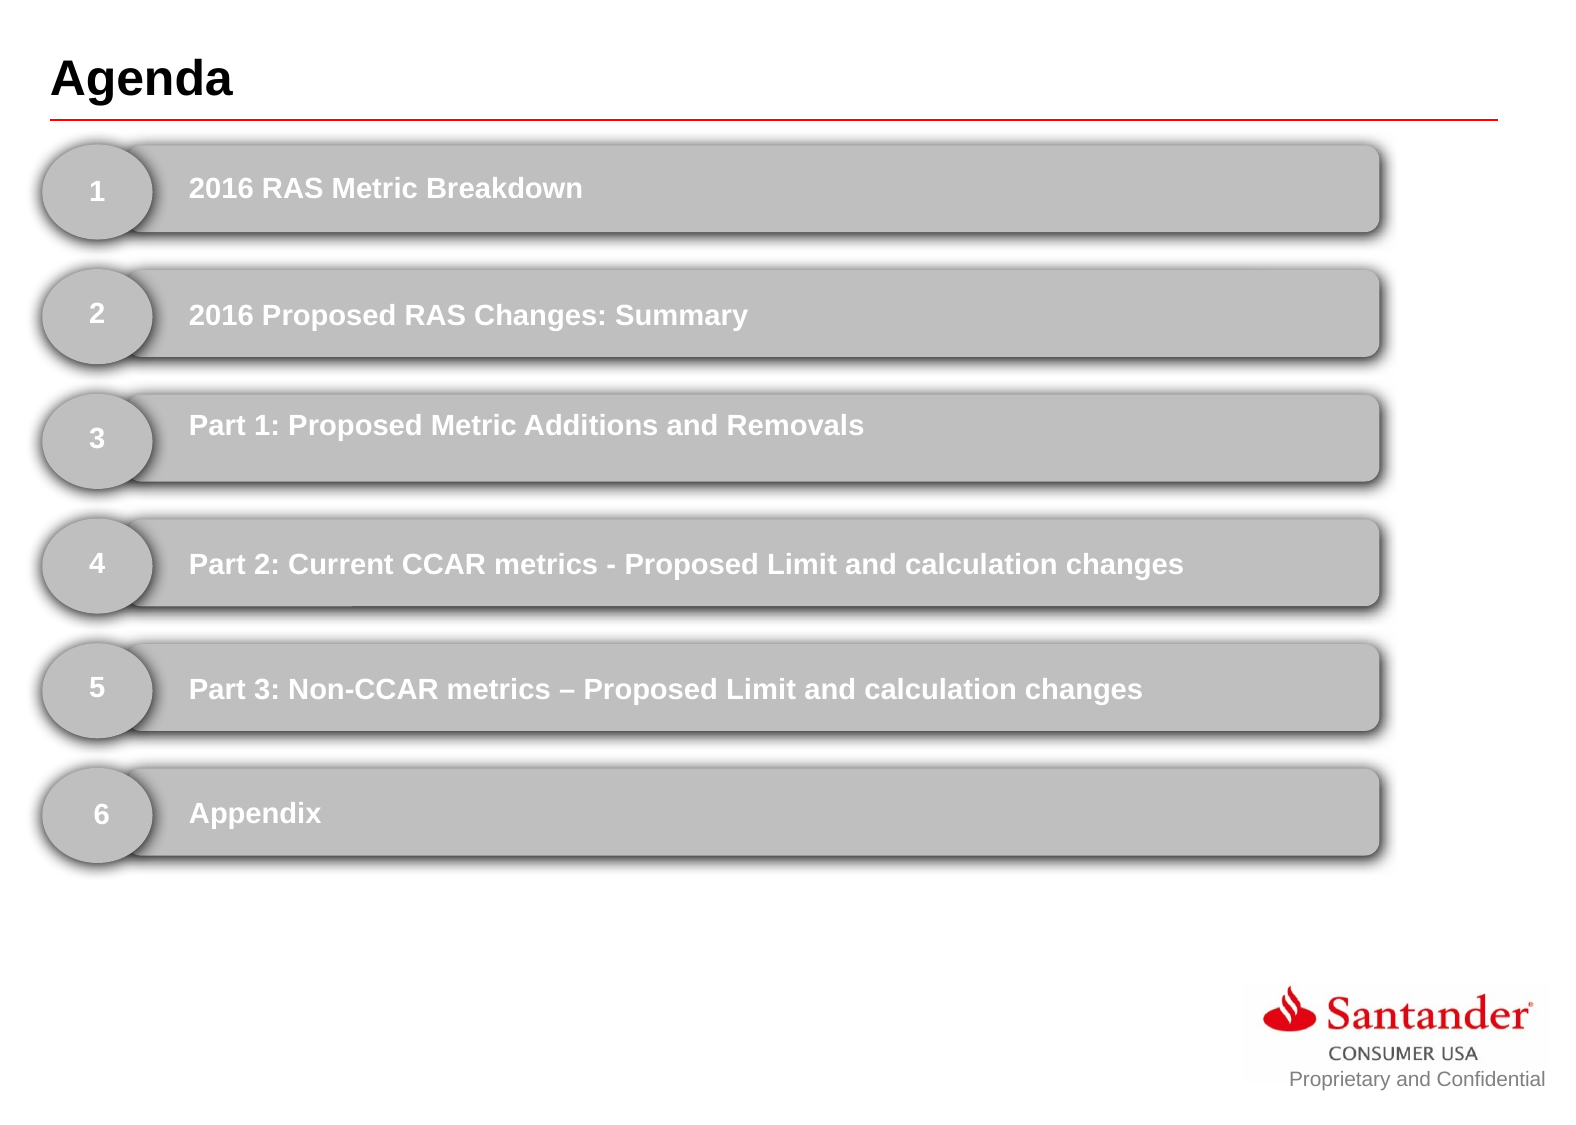

Agenda

1

2016 RAS Metric Breakdown

2

2016 Proposed RAS Changes: Summary

3

Part 1: Proposed Metric Additions and Removals

4

Part 2: Current CCAR metrics - Proposed Limit and calculation changes

5

Part 3: Non-CCAR metrics – Proposed Limit and calculation changes

6

Appendix
Proprietary and Confidential